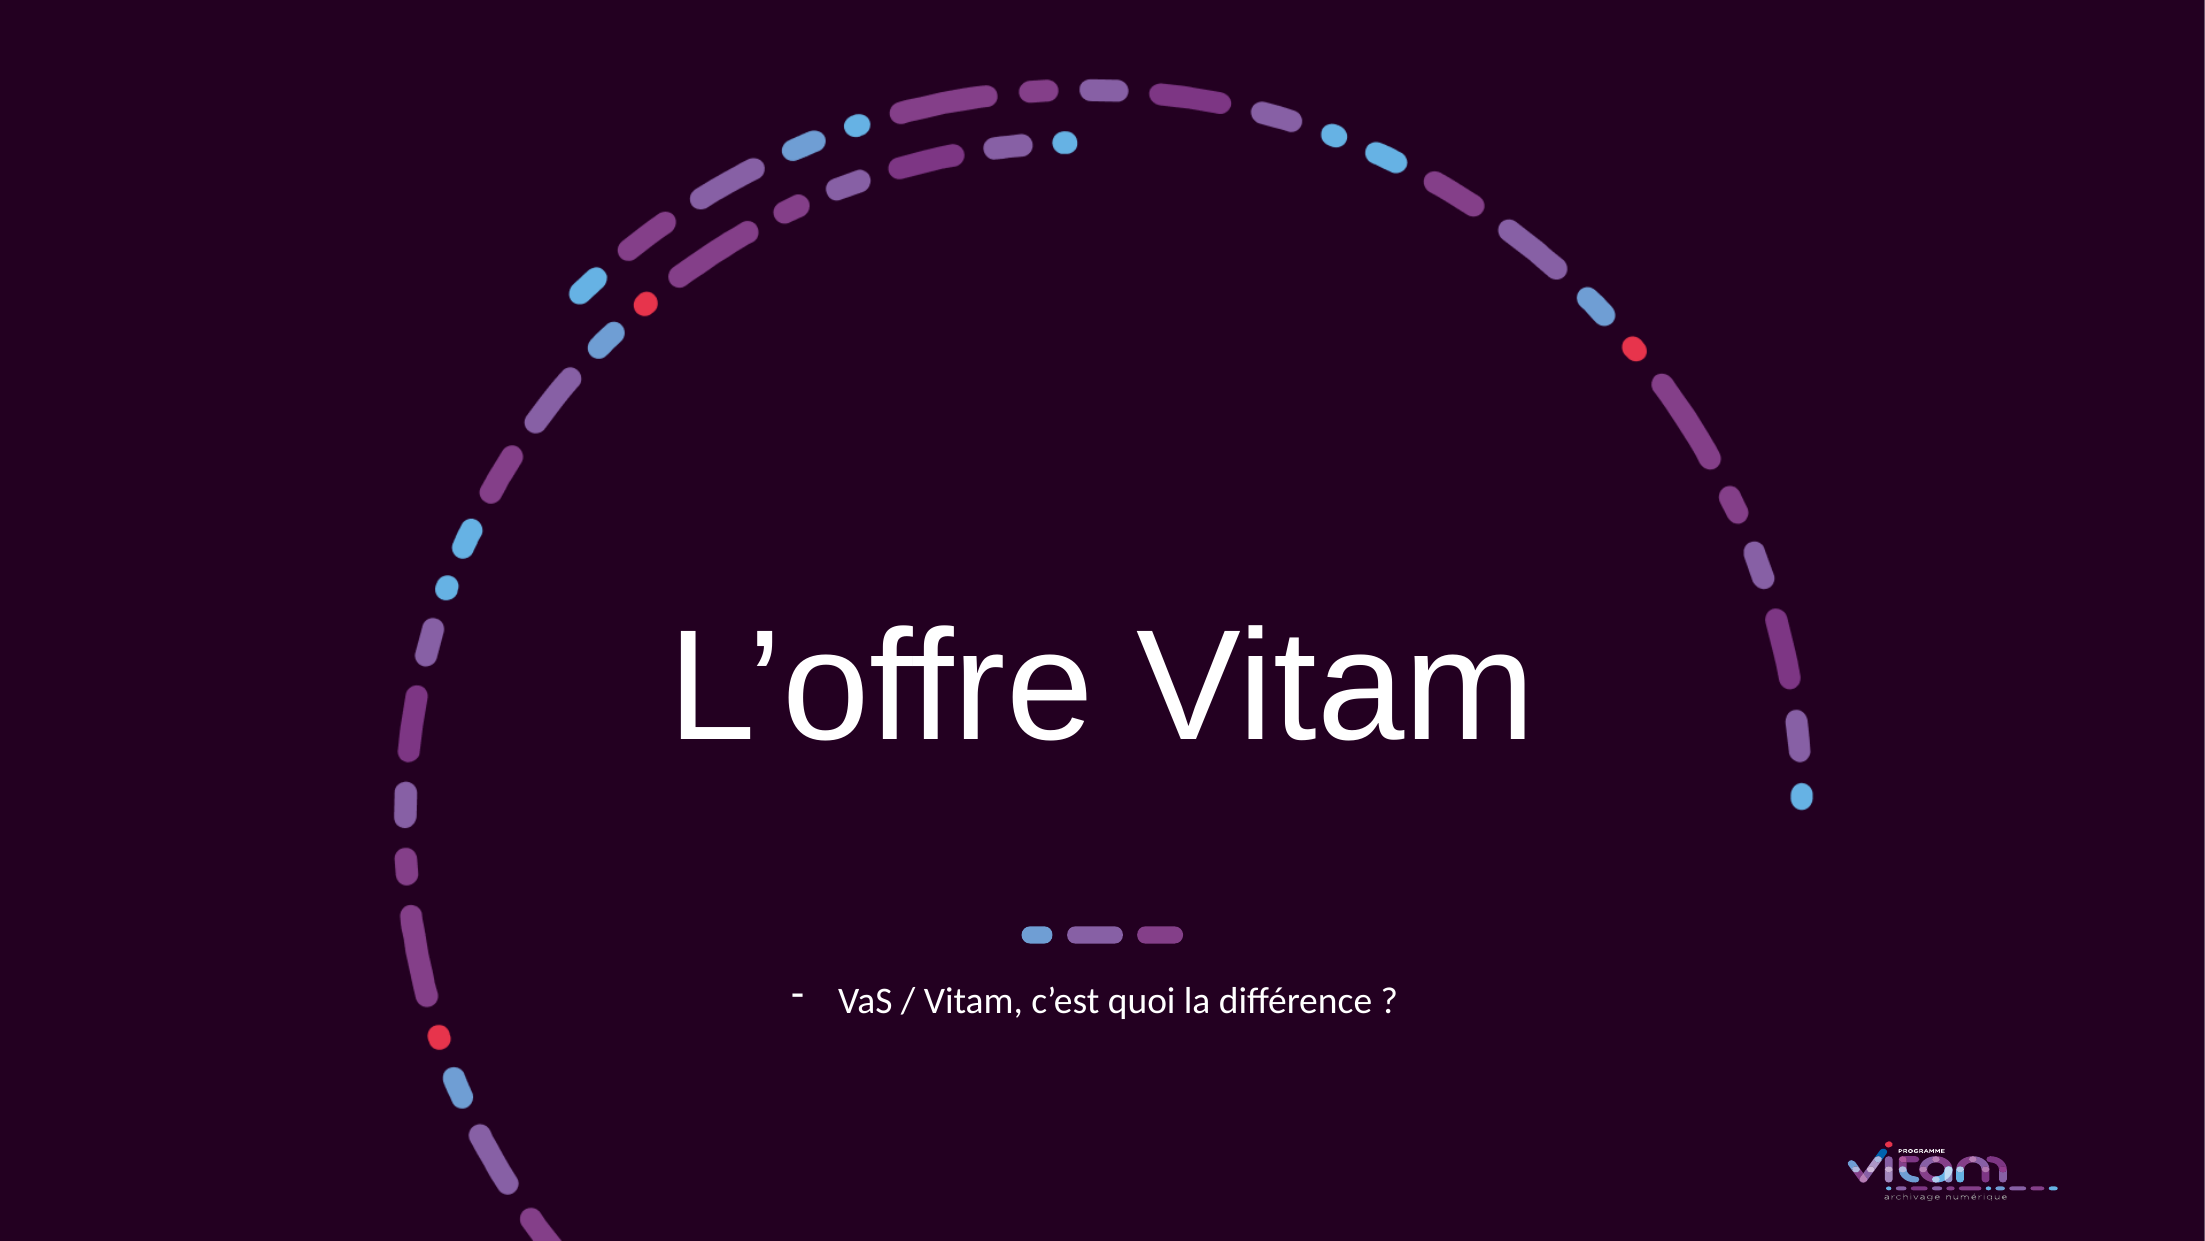

L’offre Vitam

VaS / Vitam, c’est quoi la différence ?